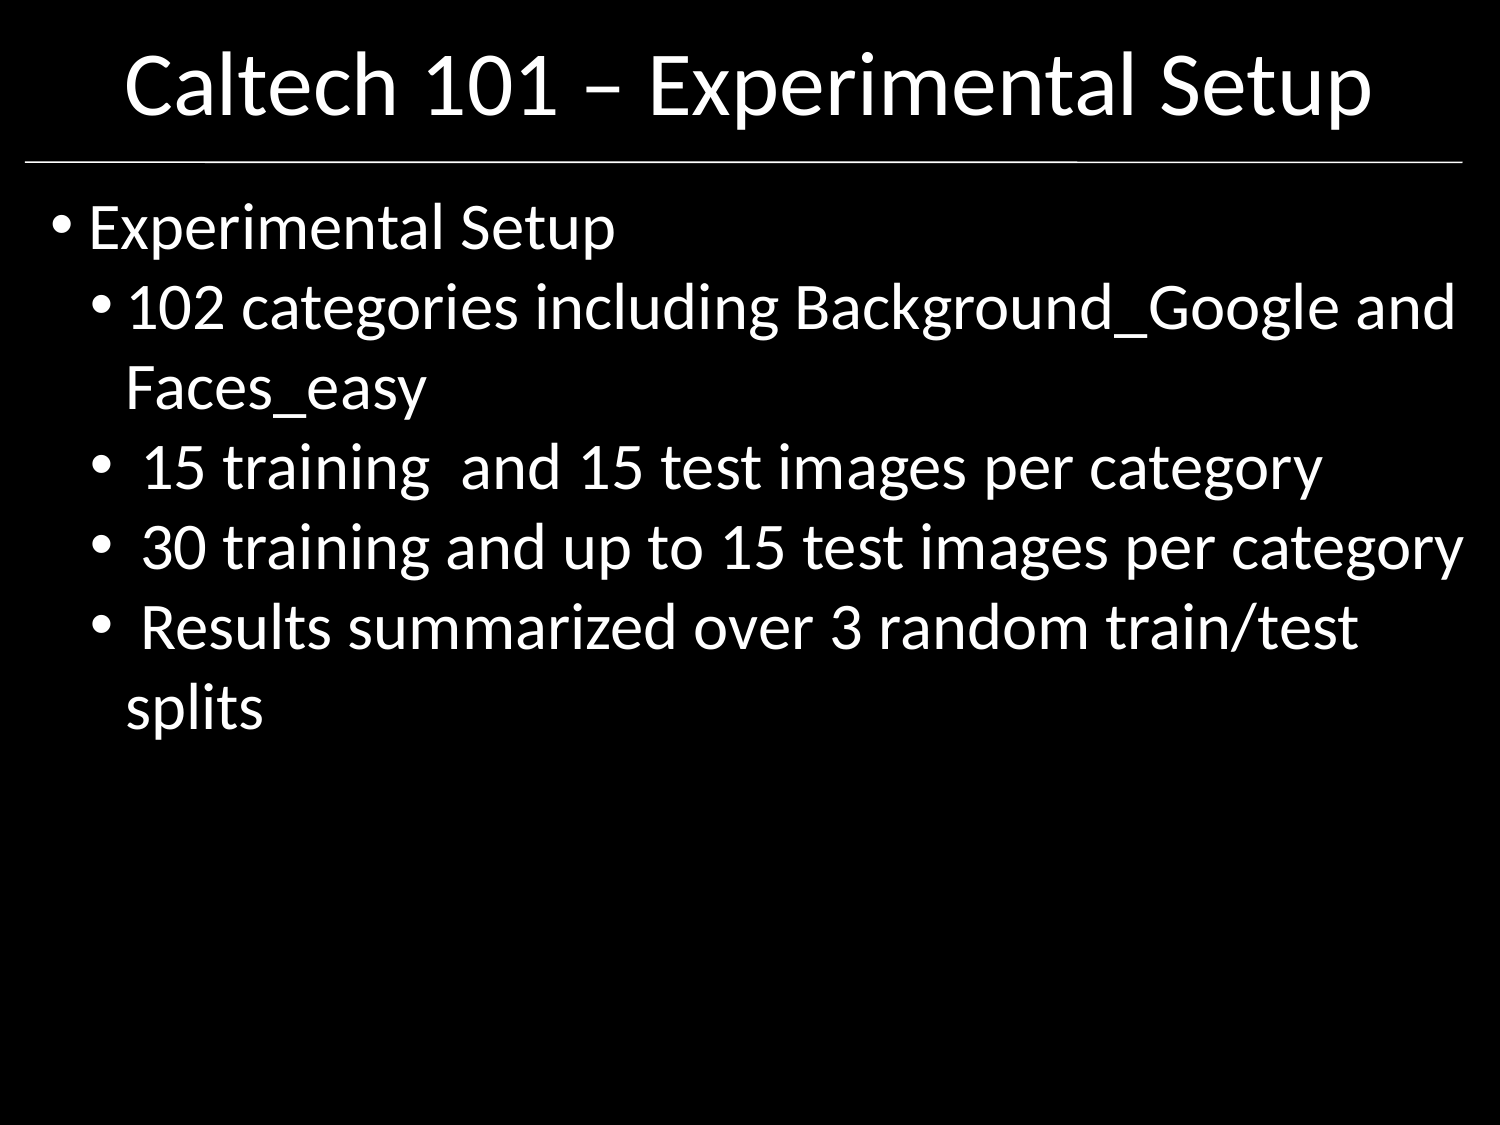

# Caltech 101 – Experimental Setup

 Experimental Setup
102 categories including Background_Google and Faces_easy
 15 training  and 15 test images per category
 30 training and up to 15 test images per category
 Results summarized over 3 random train/test splits